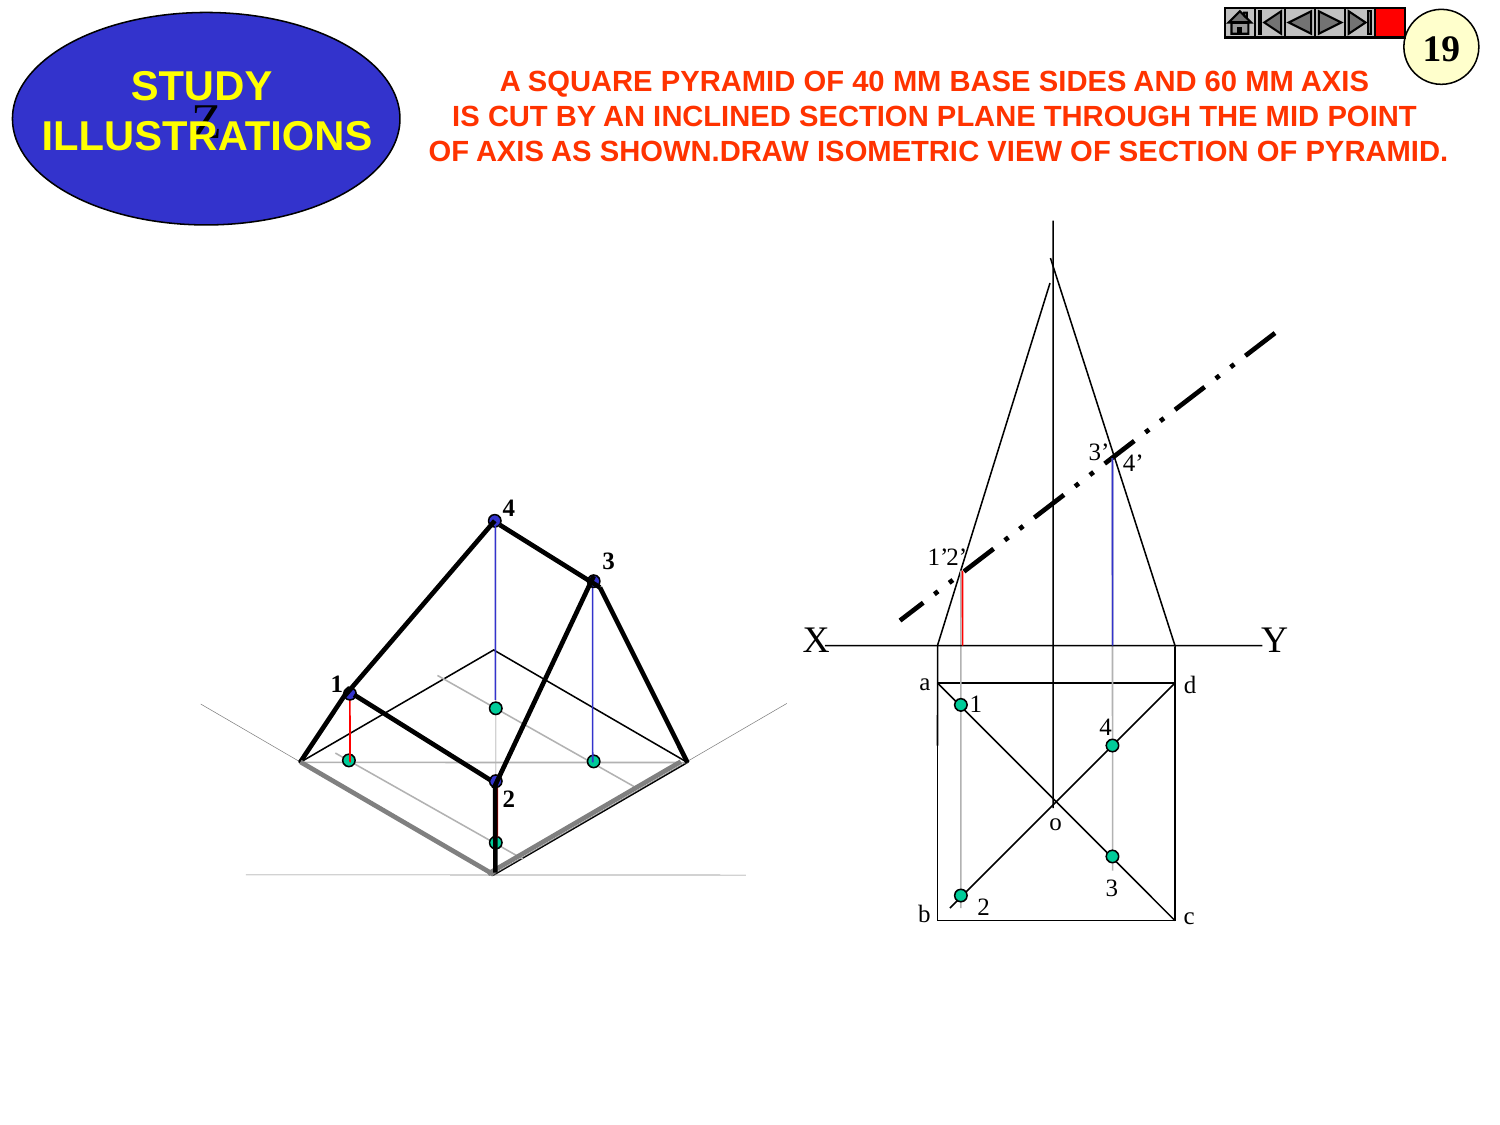

19
Z
STUDY
ILLUSTRATIONS
A SQUARE PYRAMID OF 40 MM BASE SIDES AND 60 MM AXIS
IS CUT BY AN INCLINED SECTION PLANE THROUGH THE MID POINT
OF AXIS AS SHOWN.DRAW ISOMETRIC VIEW OF SECTION OF PYRAMID.

3’
4’

4

1’
2’
3

X
Y

a
1
d

1

4

2

o

3
2

b
c